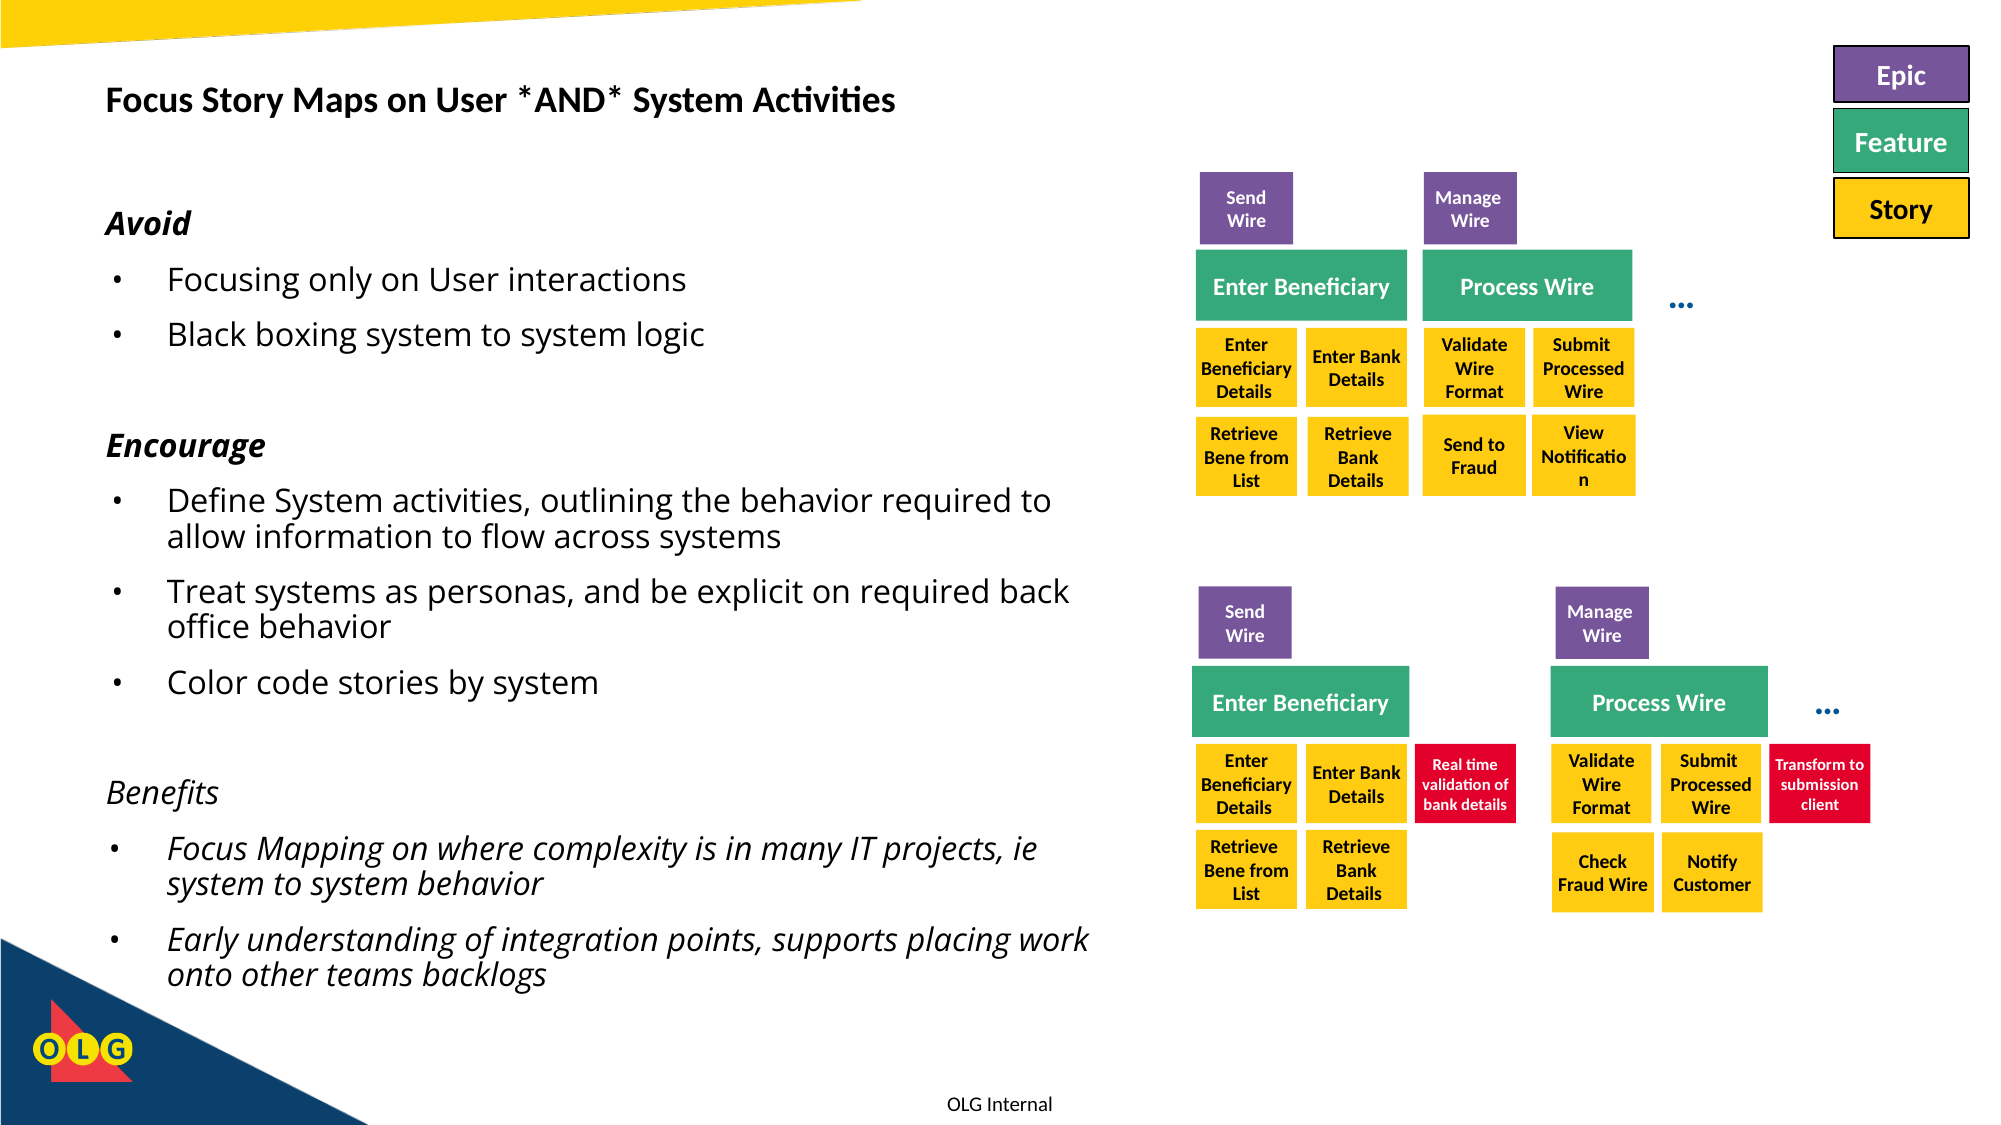

Epic
# Focus Story Maps on User *AND* System Activities
Feature
Manage  Wire
Send Wire
Story

Avoid
Focusing only on User interactions
Black boxing system to system logic

Encourage
Define System activities, outlining the behavior required to allow information to flow across systems
Treat systems as personas, and be explicit on required back office behavior
Color code stories by system

Benefits
Focus Mapping on where complexity is in many IT projects, ie system to system behavior
Early understanding of integration points, supports placing work onto other teams backlogs

Enter Beneficiary
Process Wire
…
Enter Beneficiary Details
Enter Bank Details
Validate Wire Format
Submit  Processed Wire
View Notification
Send to Fraud
Retrieve  Bene from List
Retrieve Bank Details
Send Wire
Manage  Wire
Enter Beneficiary
…
Process Wire
Real time validation of bank details
Validate Wire Format
Submit  Processed Wire
Enter Beneficiary Details
Enter Bank Details
Transform to submission client

Retrieve  Bene from List
Retrieve Bank Details
Check Fraud Wire
Notify Customer
…